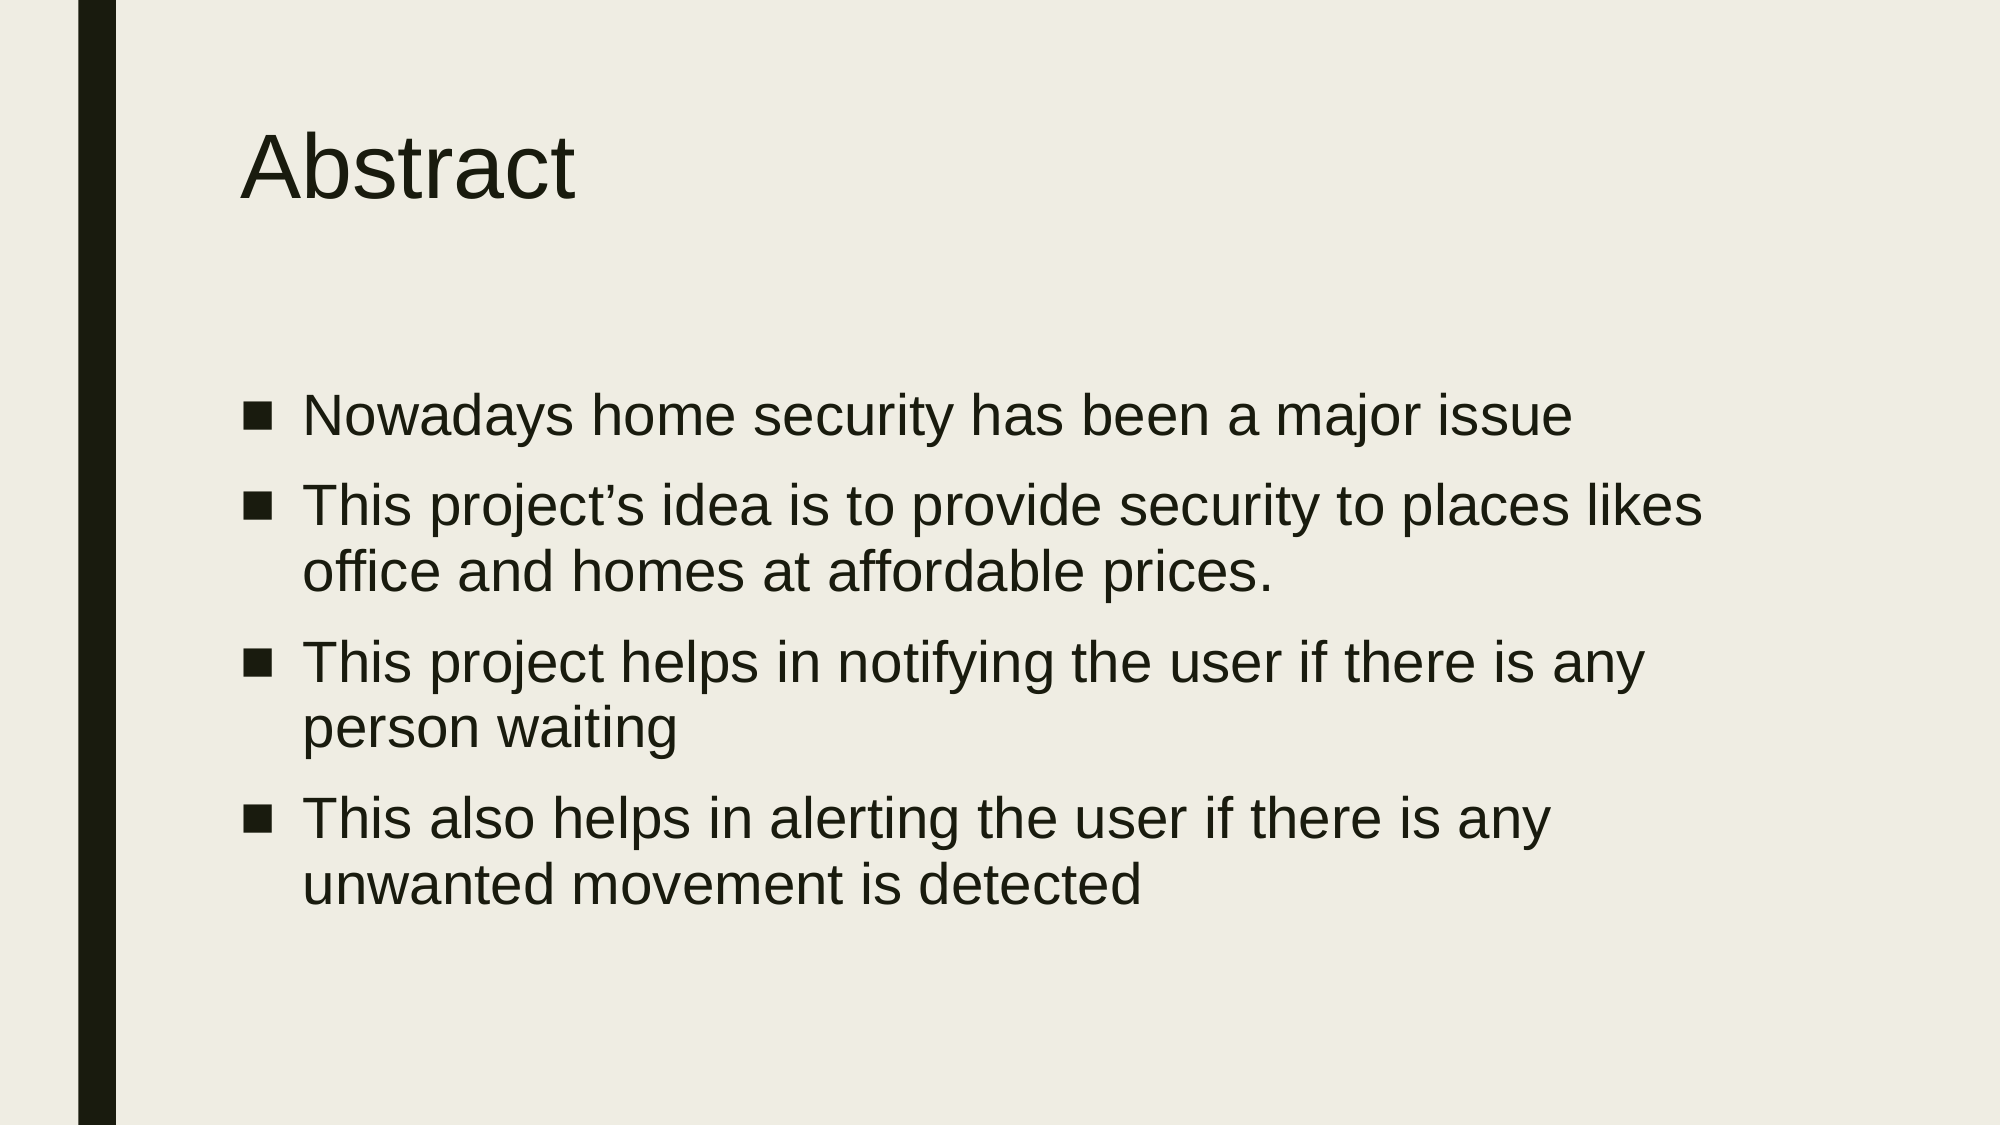

# Abstract
Nowadays home security has been a major issue
This project’s idea is to provide security to places likes office and homes at affordable prices.
This project helps in notifying the user if there is any person waiting
This also helps in alerting the user if there is any unwanted movement is detected